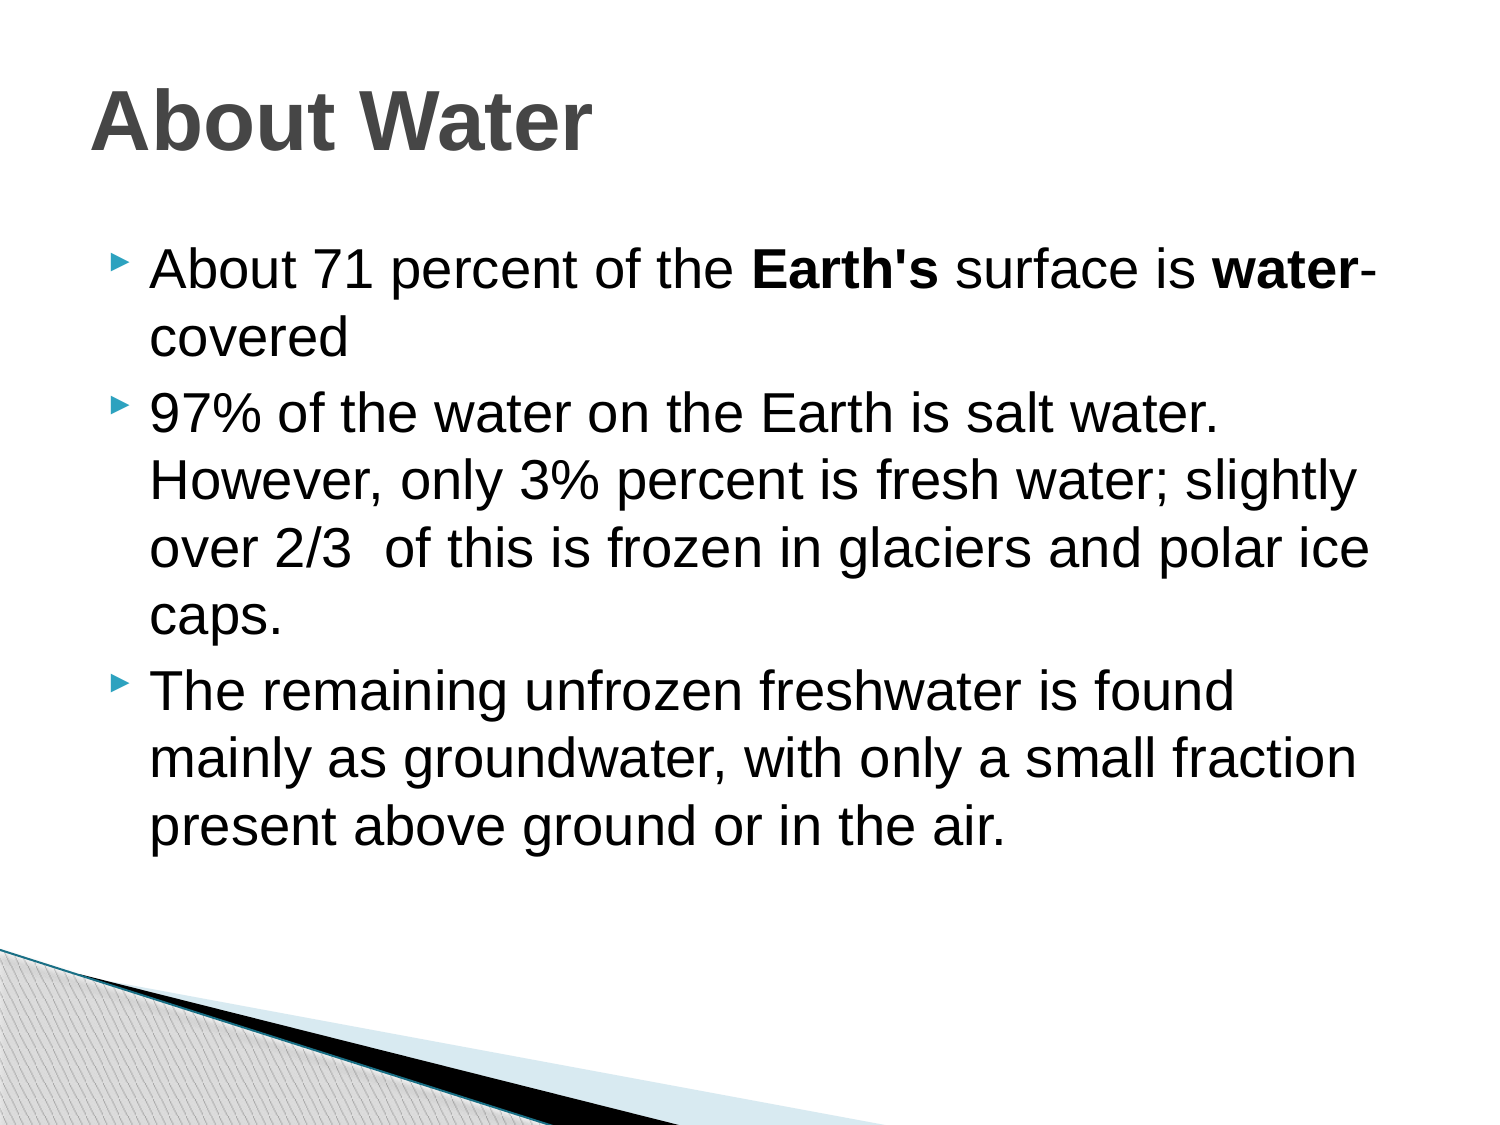

# About Water
About 71 percent of the Earth's surface is water-covered
97% of the water on the Earth is salt water. However, only 3% percent is fresh water; slightly over 2/3  of this is frozen in glaciers and polar ice caps.
The remaining unfrozen freshwater is found mainly as groundwater, with only a small fraction present above ground or in the air.